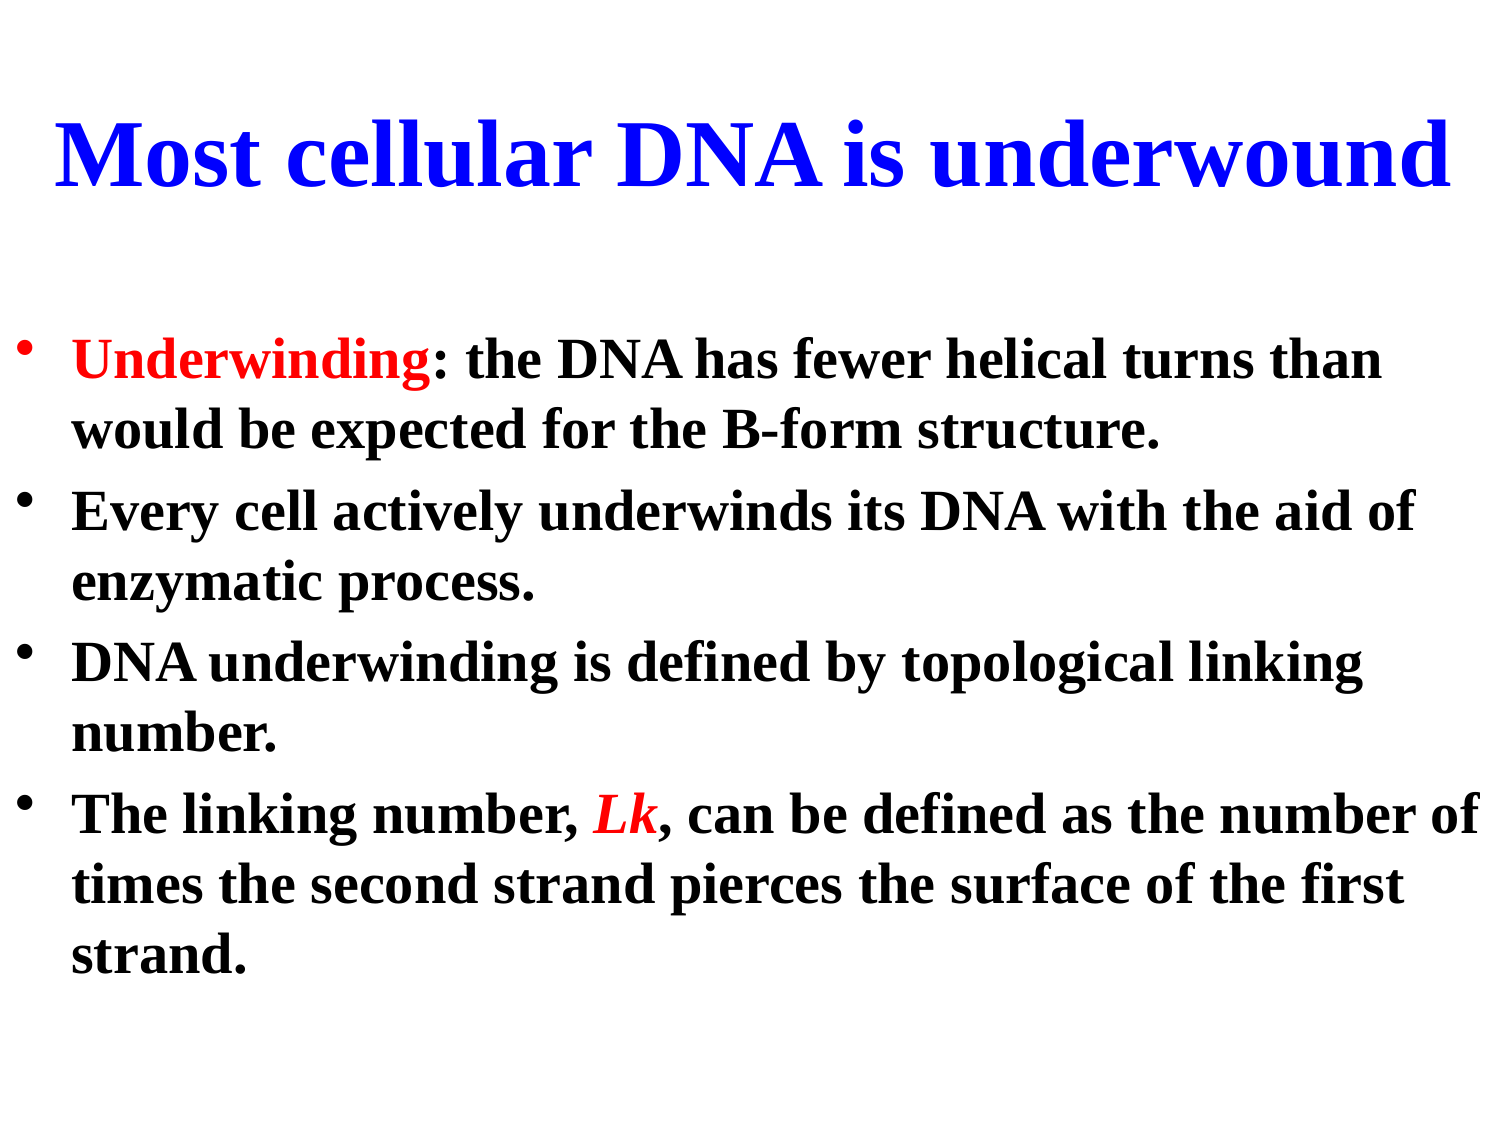

# Most cellular DNA is underwound
Underwinding: the DNA has fewer helical turns than would be expected for the B-form structure.
Every cell actively underwinds its DNA with the aid of enzymatic process.
DNA underwinding is defined by topological linking number.
The linking number, Lk, can be defined as the number of times the second strand pierces the surface of the first strand.